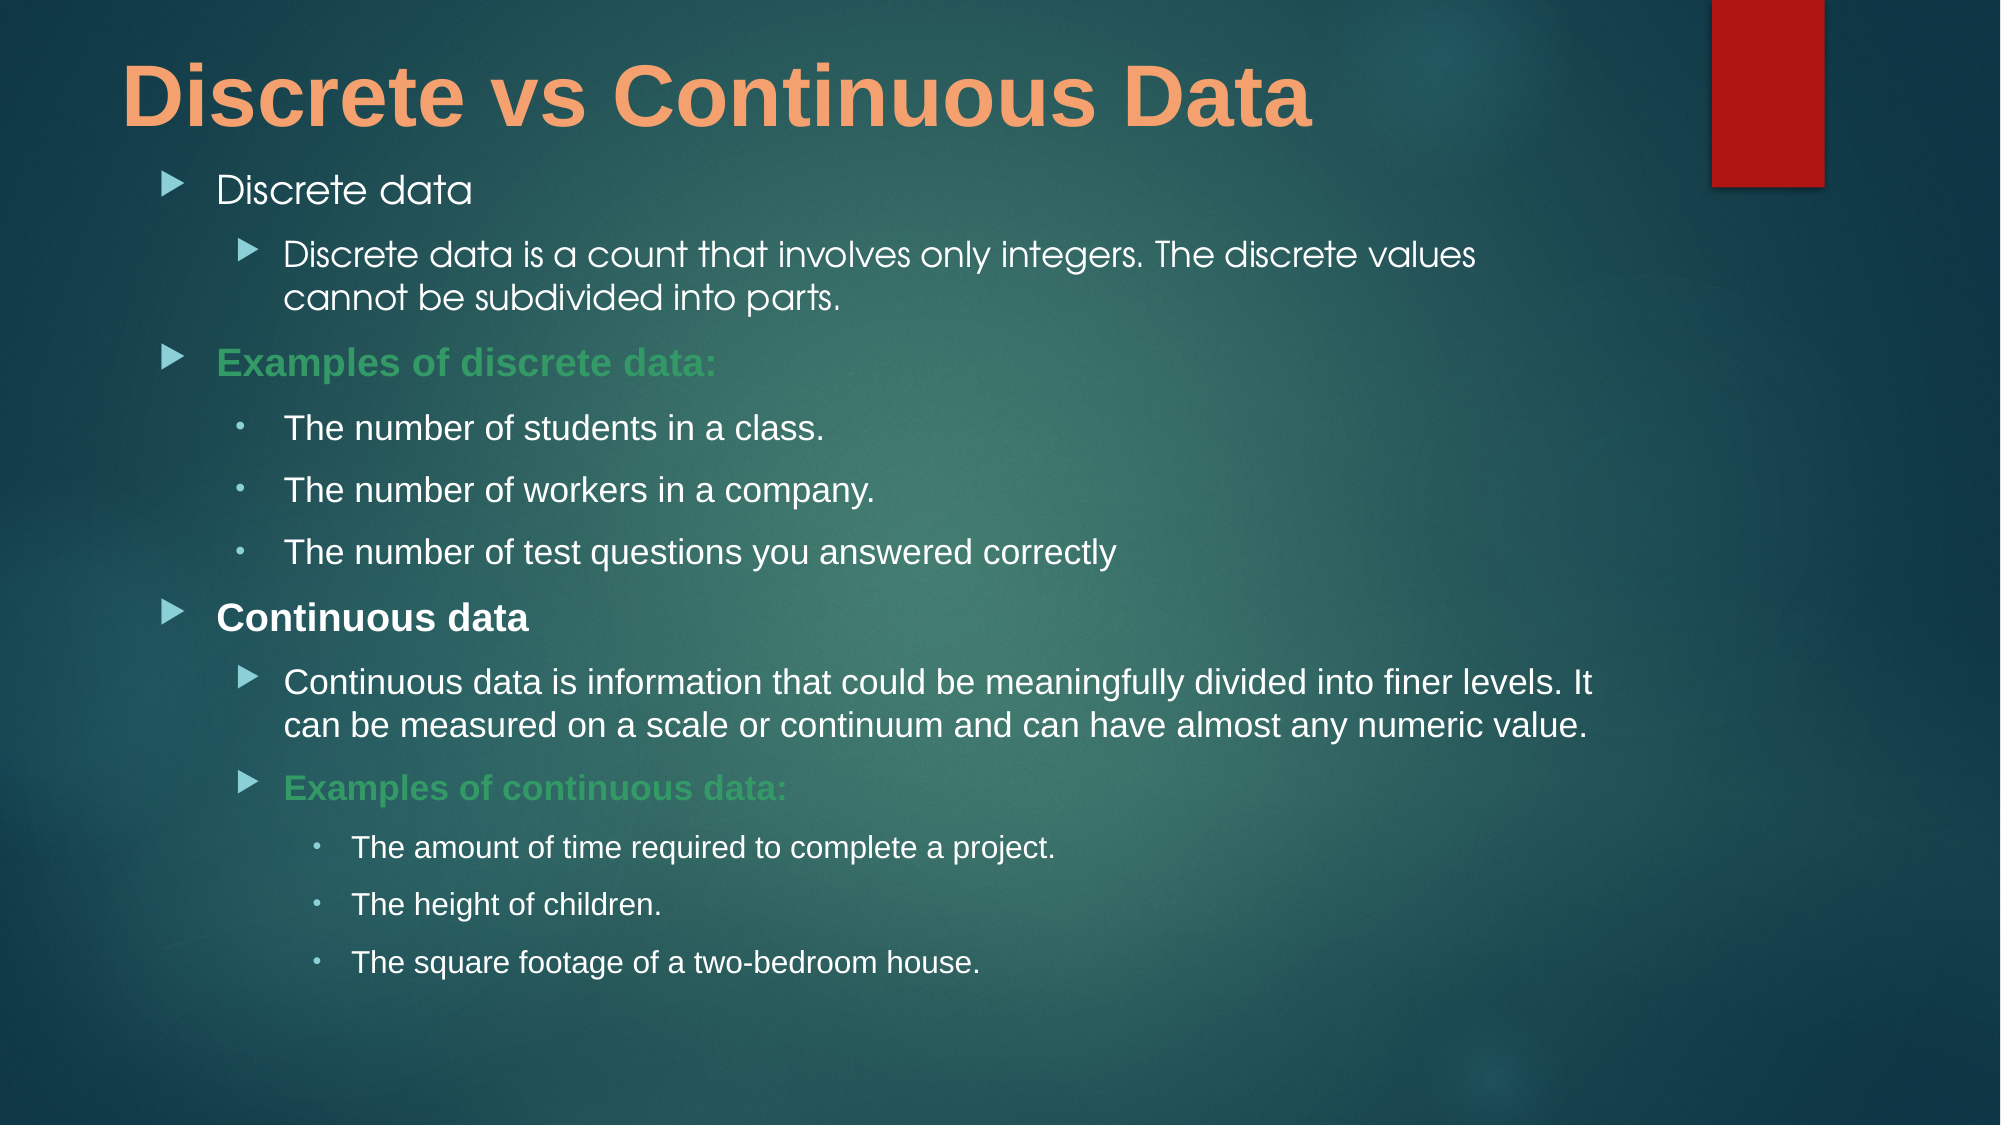

# Discrete vs Continuous Data
Discrete data
Discrete data is a count that involves only integers. The discrete values cannot be subdivided into parts.
Examples of discrete data:
The number of students in a class.
The number of workers in a company.
The number of test questions you answered correctly
Continuous data
Continuous data is information that could be meaningfully divided into finer levels. It can be measured on a scale or continuum and can have almost any numeric value.
Examples of continuous data:
The amount of time required to complete a project.
The height of children.
The square footage of a two-bedroom house.